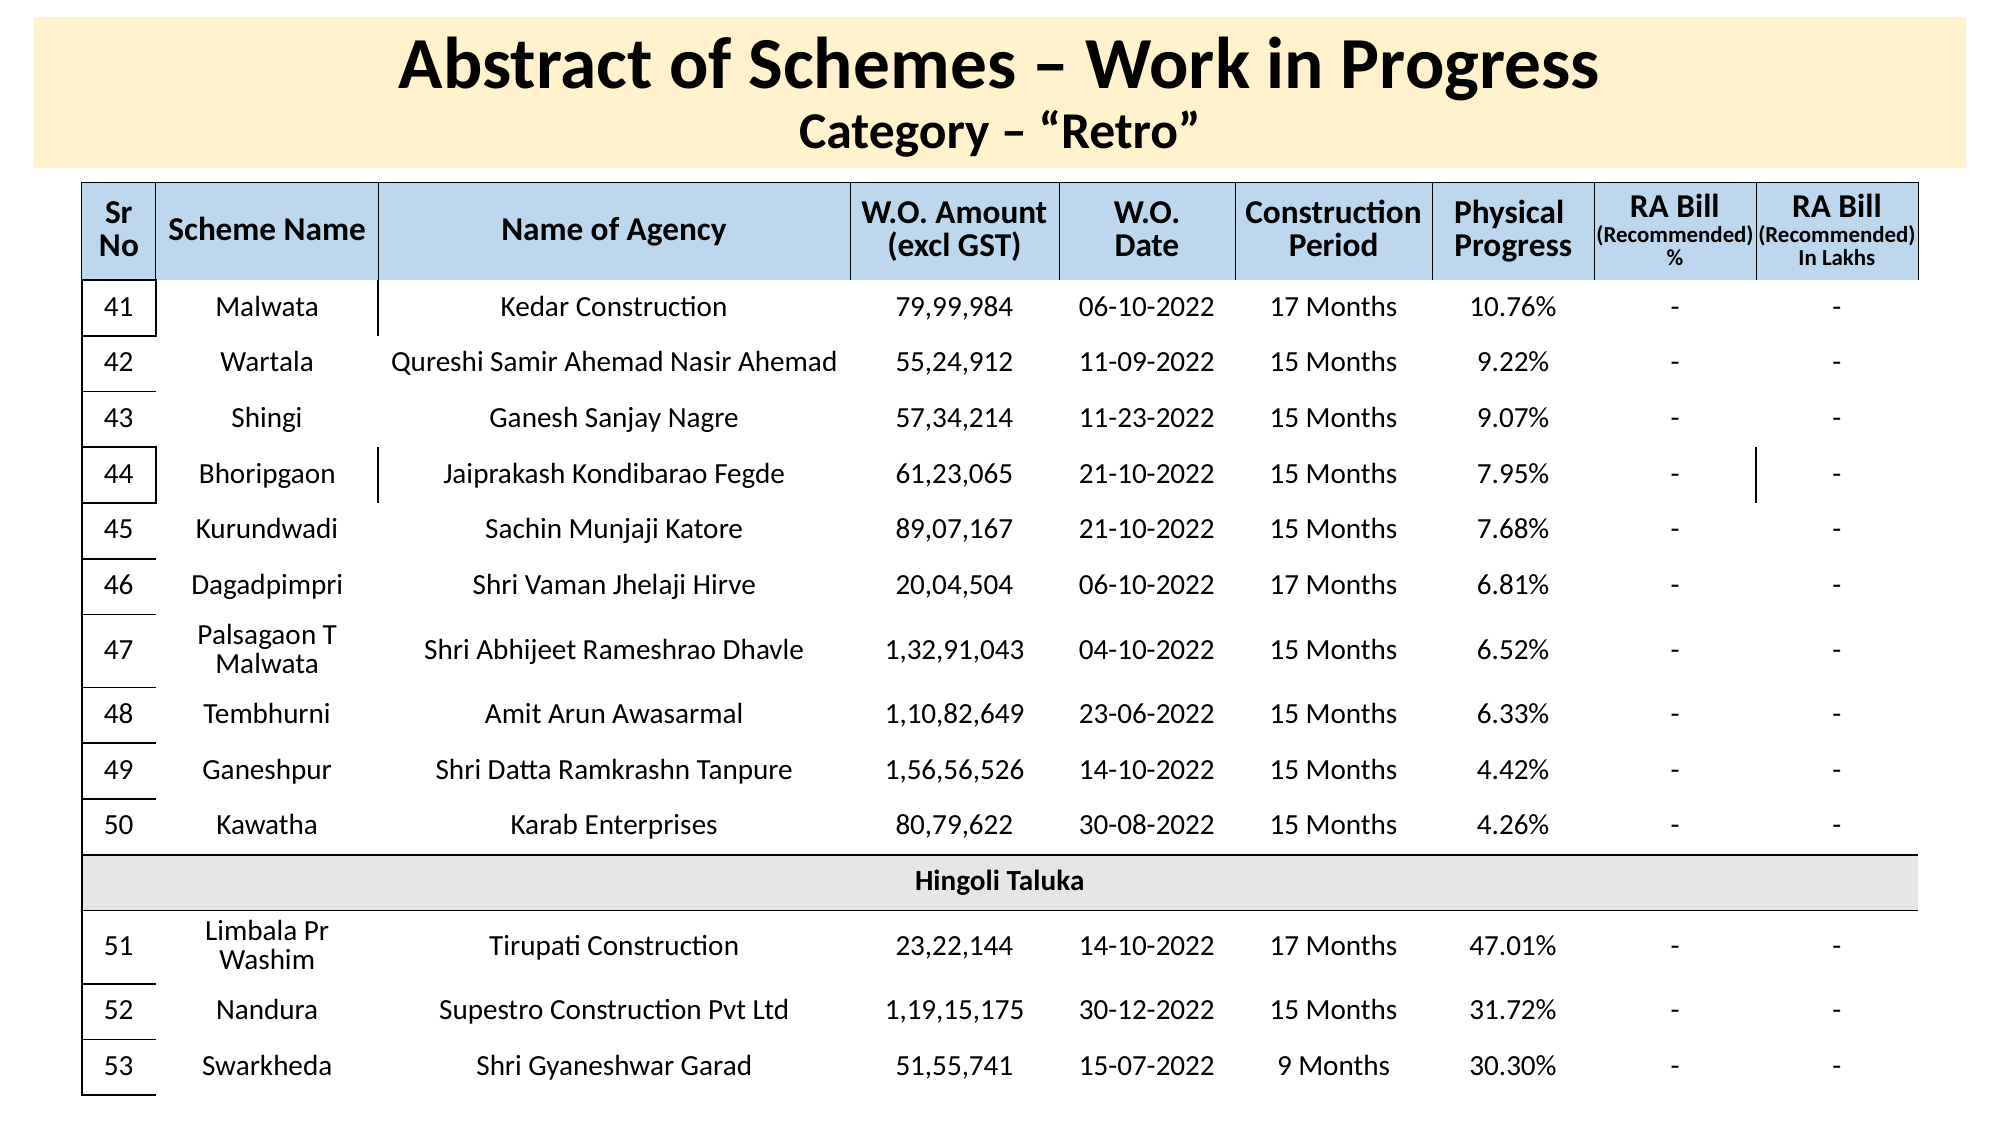

# Abstract of Schemes – Work in Progress Category – “Retro”
| Sr No | Scheme Name | Name of Agency | W.O. Amount (excl GST) | W.O. Date | Construction Period | Physical Progress | RA Bill (Recommended) % | RA Bill (Recommended) In Lakhs |
| --- | --- | --- | --- | --- | --- | --- | --- | --- |
| 41 | Malwata | Kedar Construction | 79,99,984 | 06-10-2022 | 17 Months | 10.76% | - | - |
| --- | --- | --- | --- | --- | --- | --- | --- | --- |
| 42 | Wartala | Qureshi Samir Ahemad Nasir Ahemad | 55,24,912 | 11-09-2022 | 15 Months | 9.22% | - | - |
| 43 | Shingi | Ganesh Sanjay Nagre | 57,34,214 | 11-23-2022 | 15 Months | 9.07% | - | - |
| 44 | Bhoripgaon | Jaiprakash Kondibarao Fegde | 61,23,065 | 21-10-2022 | 15 Months | 7.95% | - | - |
| 45 | Kurundwadi | Sachin Munjaji Katore | 89,07,167 | 21-10-2022 | 15 Months | 7.68% | - | - |
| 46 | Dagadpimpri | Shri Vaman Jhelaji Hirve | 20,04,504 | 06-10-2022 | 17 Months | 6.81% | - | - |
| 47 | Palsagaon T Malwata | Shri Abhijeet Rameshrao Dhavle | 1,32,91,043 | 04-10-2022 | 15 Months | 6.52% | - | - |
| 48 | Tembhurni | Amit Arun Awasarmal | 1,10,82,649 | 23-06-2022 | 15 Months | 6.33% | - | - |
| 49 | Ganeshpur | Shri Datta Ramkrashn Tanpure | 1,56,56,526 | 14-10-2022 | 15 Months | 4.42% | - | - |
| 50 | Kawatha | Karab Enterprises | 80,79,622 | 30-08-2022 | 15 Months | 4.26% | - | - |
| Hingoli Taluka |  |  |  |  |  |  |  |  |
| 51 | Limbala Pr Washim | Tirupati Construction | 23,22,144 | 14-10-2022 | 17 Months | 47.01% | - | - |
| 52 | Nandura | Supestro Construction Pvt Ltd | 1,19,15,175 | 30-12-2022 | 15 Months | 31.72% | - | - |
| 53 | Swarkheda | Shri Gyaneshwar Garad | 51,55,741 | 15-07-2022 | 9 Months | 30.30% | - | - |